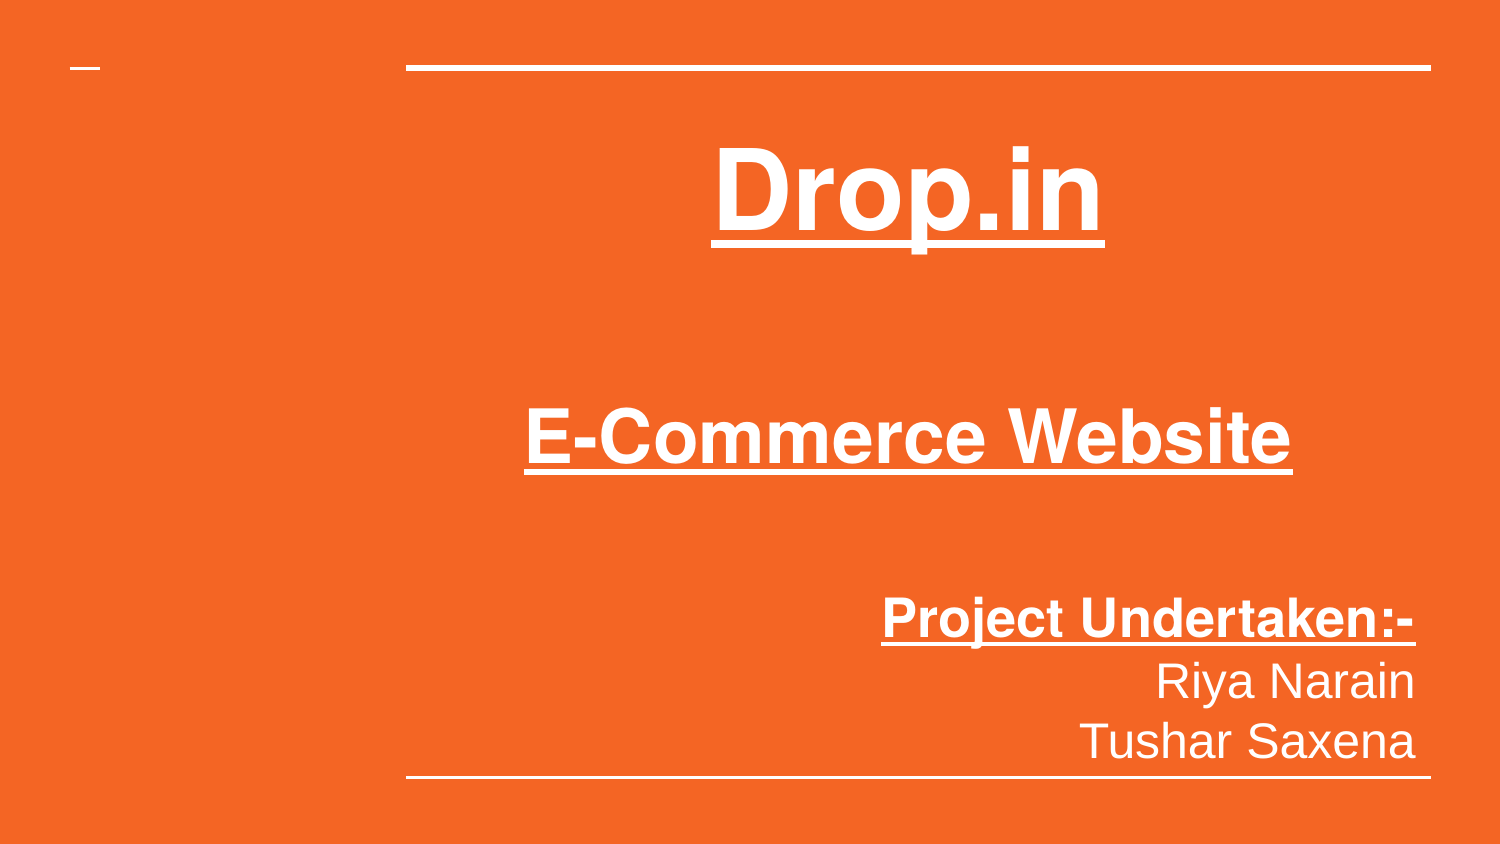

# Drop.in

E-Commerce Website

Project Undertaken:-
  		Riya Narain
  Tushar Saxena